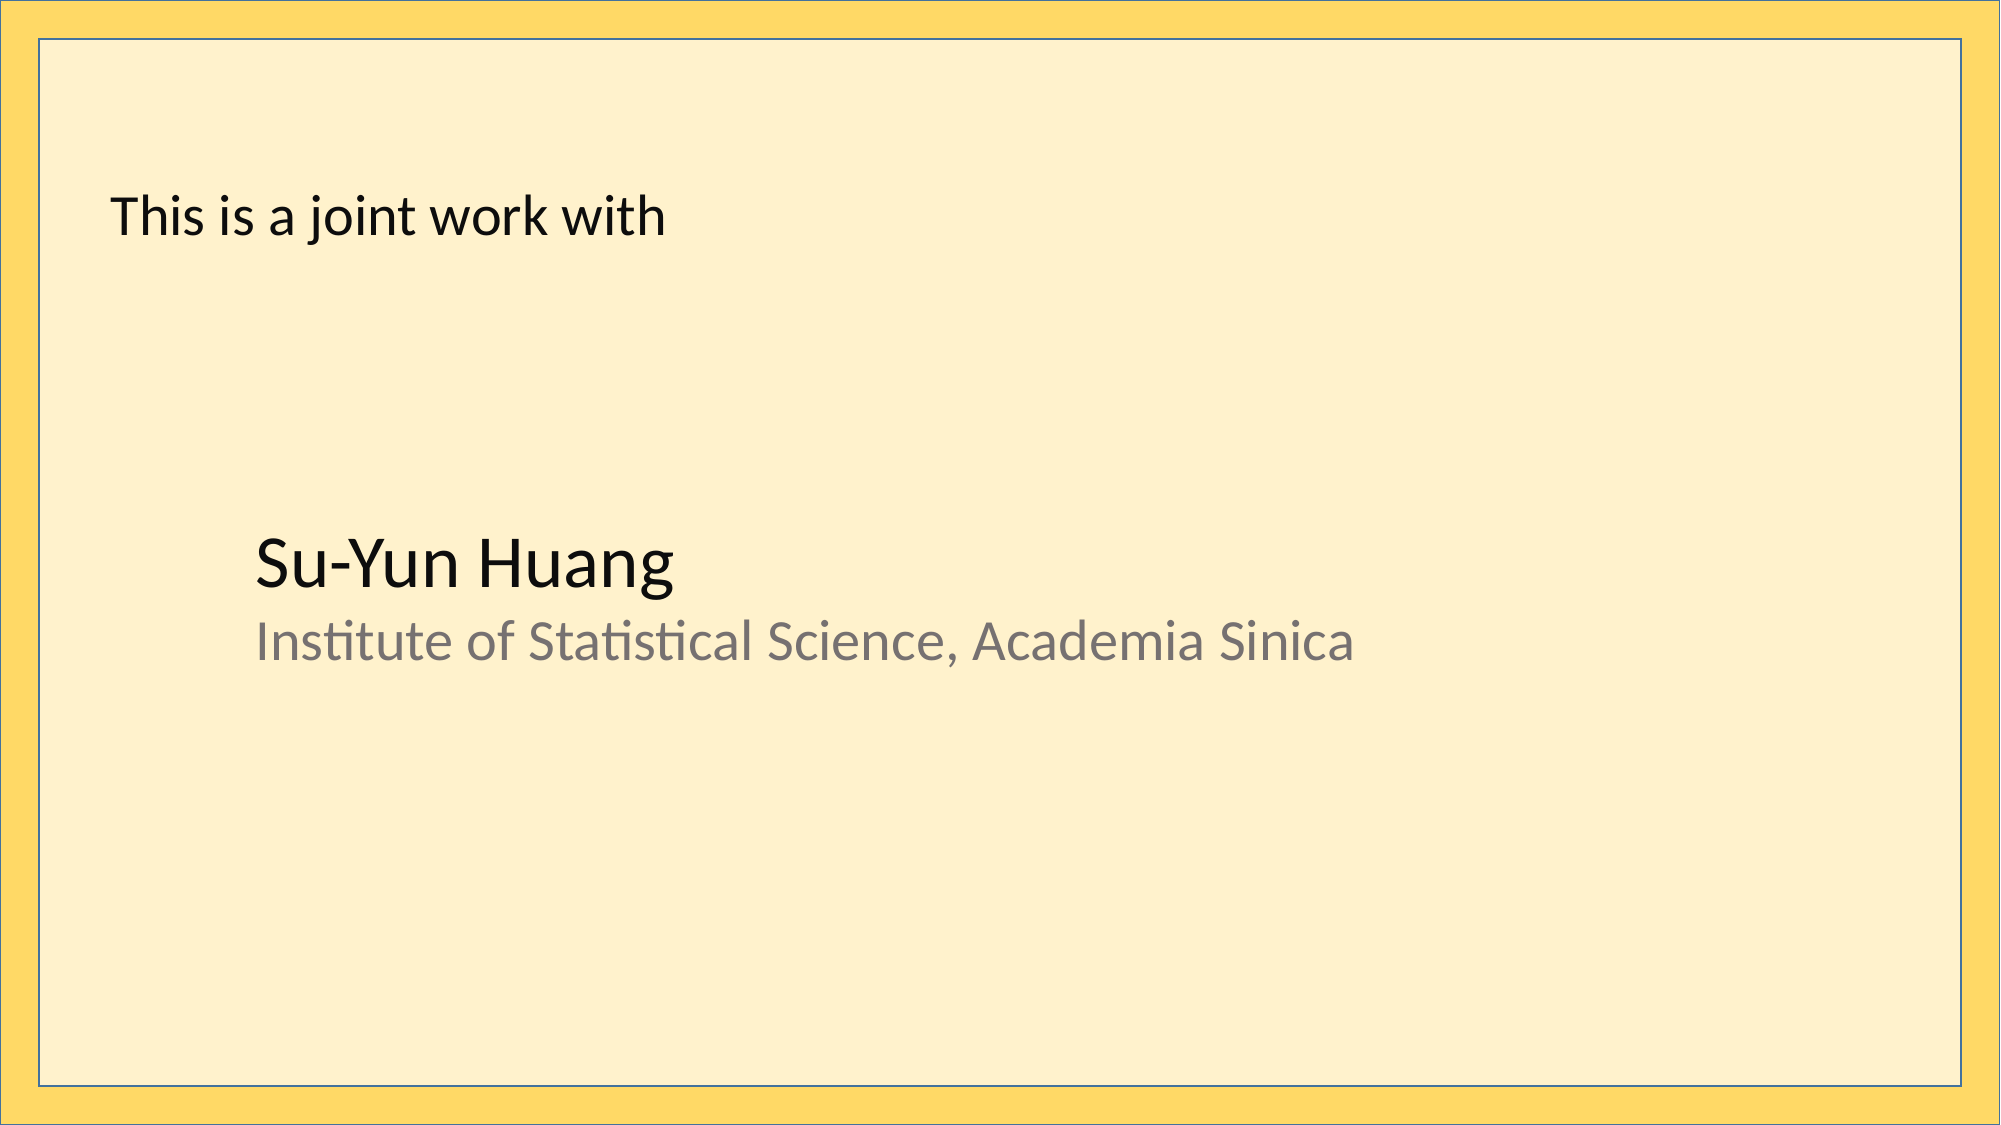

#
This is a joint work with

Su-Yun Huang
Institute of Statistical Science, Academia Sinica